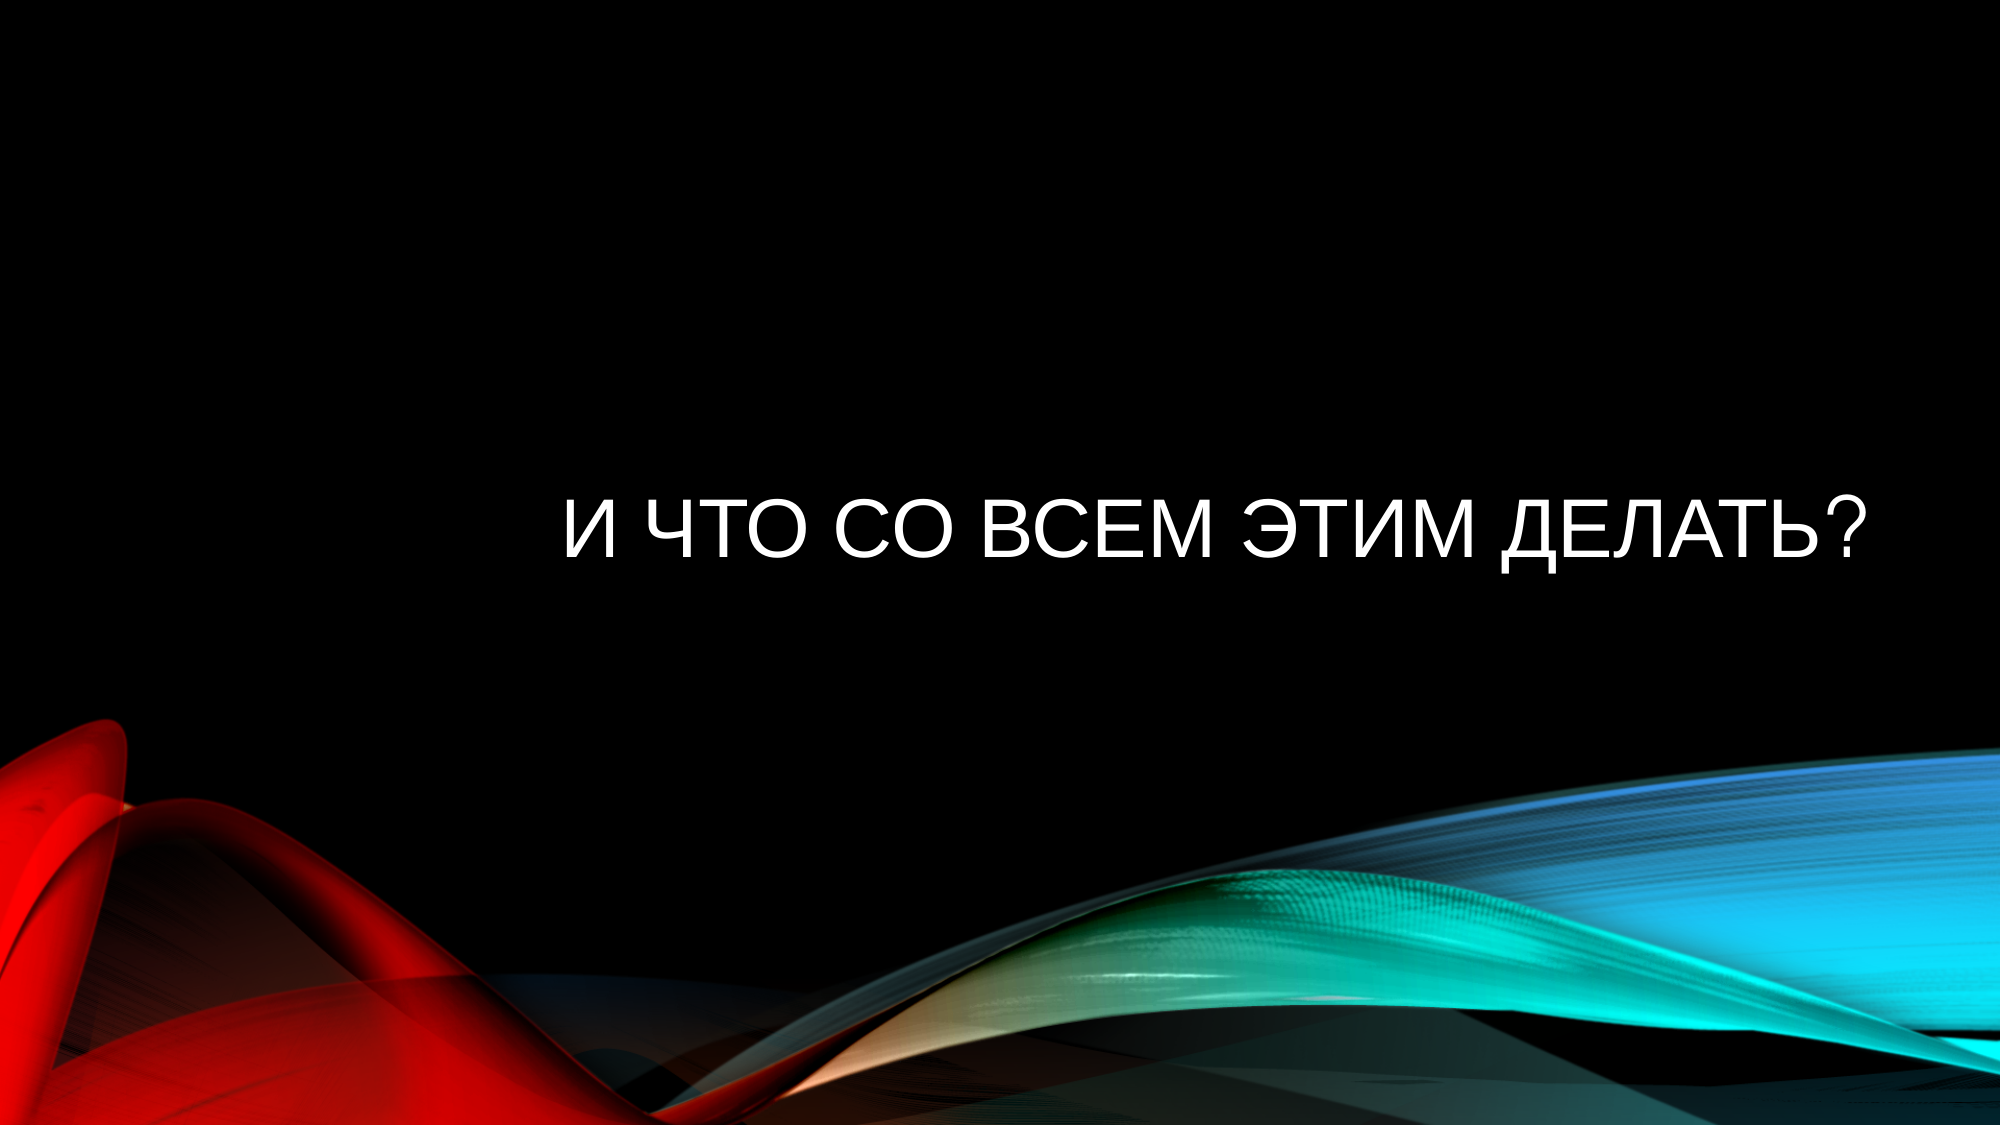

# И что со всем этим делать?